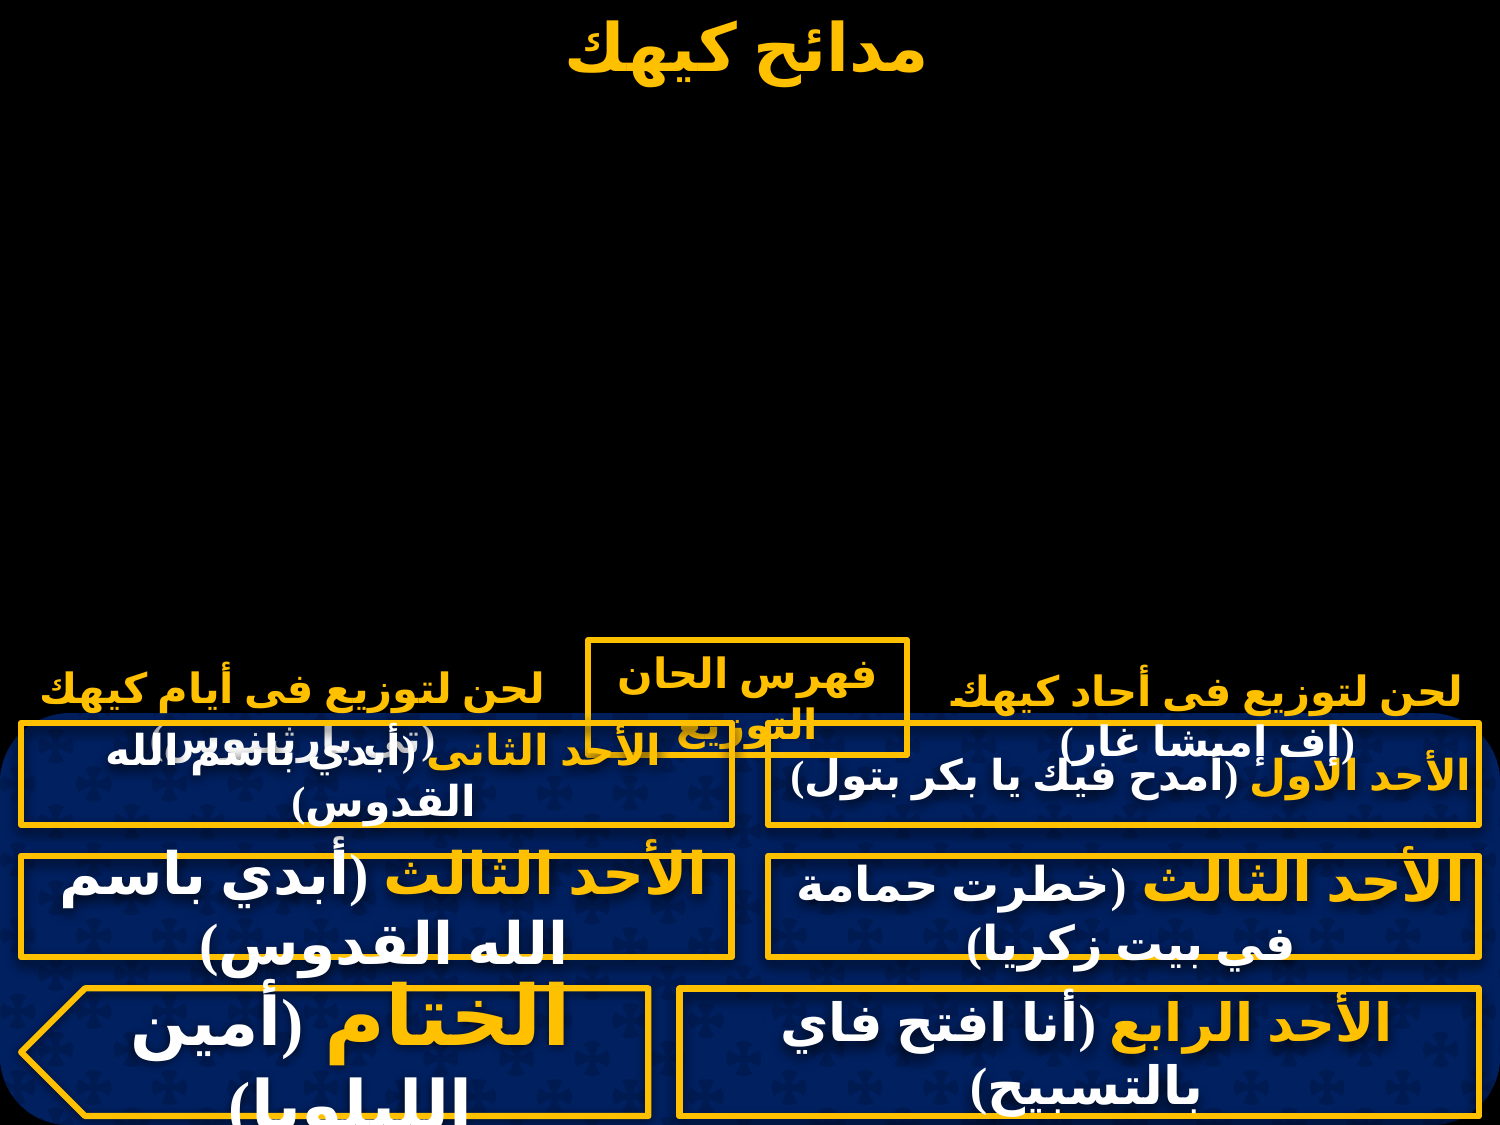

# مدائح كيهك
فهرس الحان التوزيع
لحن لتوزيع فى أيام كيهك (تى بارثينوس)
لحن لتوزيع فى أحاد كيهك (إف إمبشا غار)
الأحد الثانى (أبدي باسم الله القدوس)
الأحد الاول (أمدح فيك يا بكر بتول)
الأحد الثالث (أبدي باسم الله القدوس)
الأحد الثالث (خطرت حمامة في بيت زكريا)
الختام (أمين الليلويا)
الأحد الرابع (أنا افتح فاي بالتسبيح)